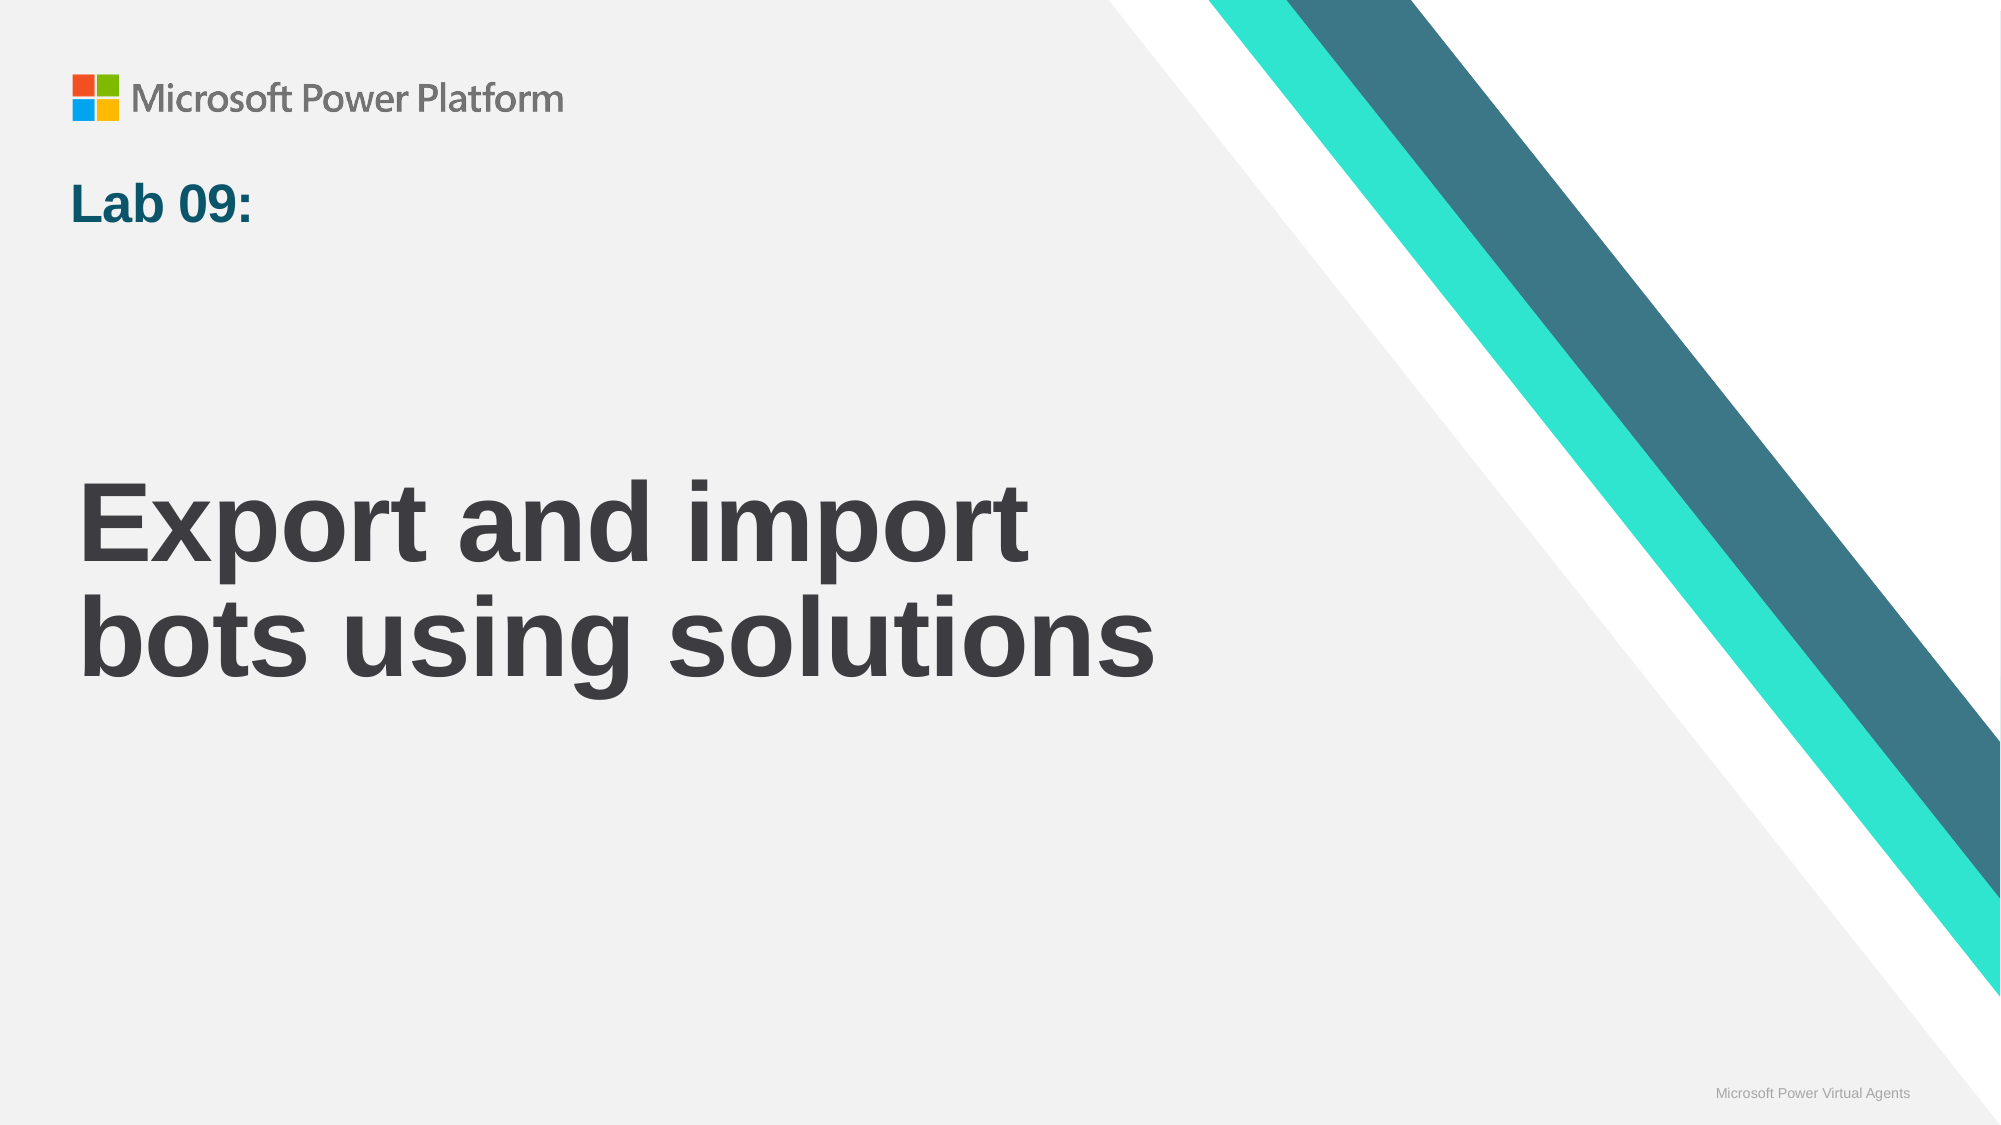

# Lab 09:
Export and import bots using solutions